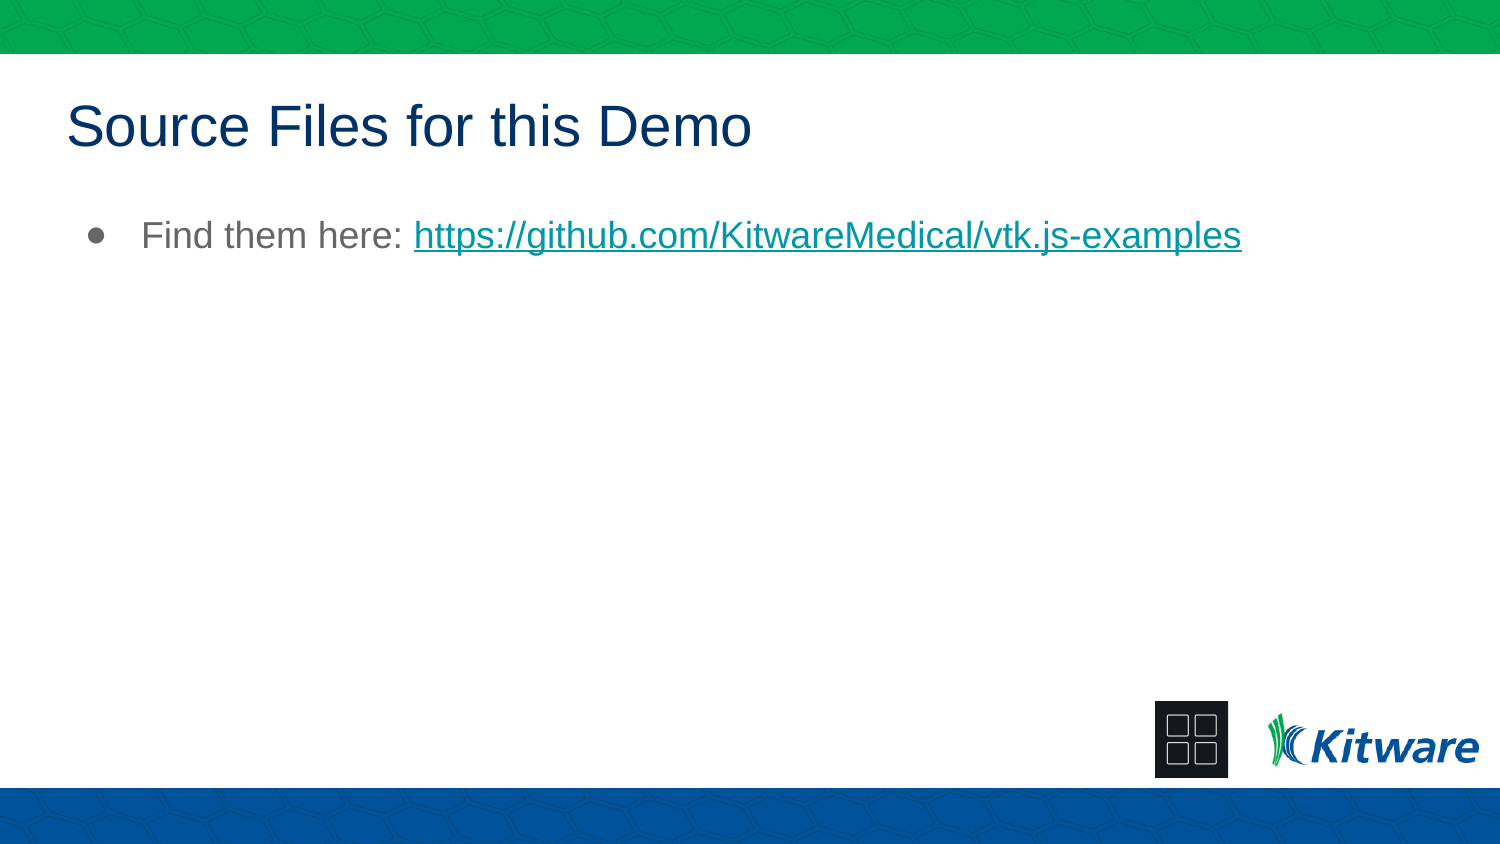

# Source Files for this Demo
Find them here: https://github.com/KitwareMedical/vtk.js-examples